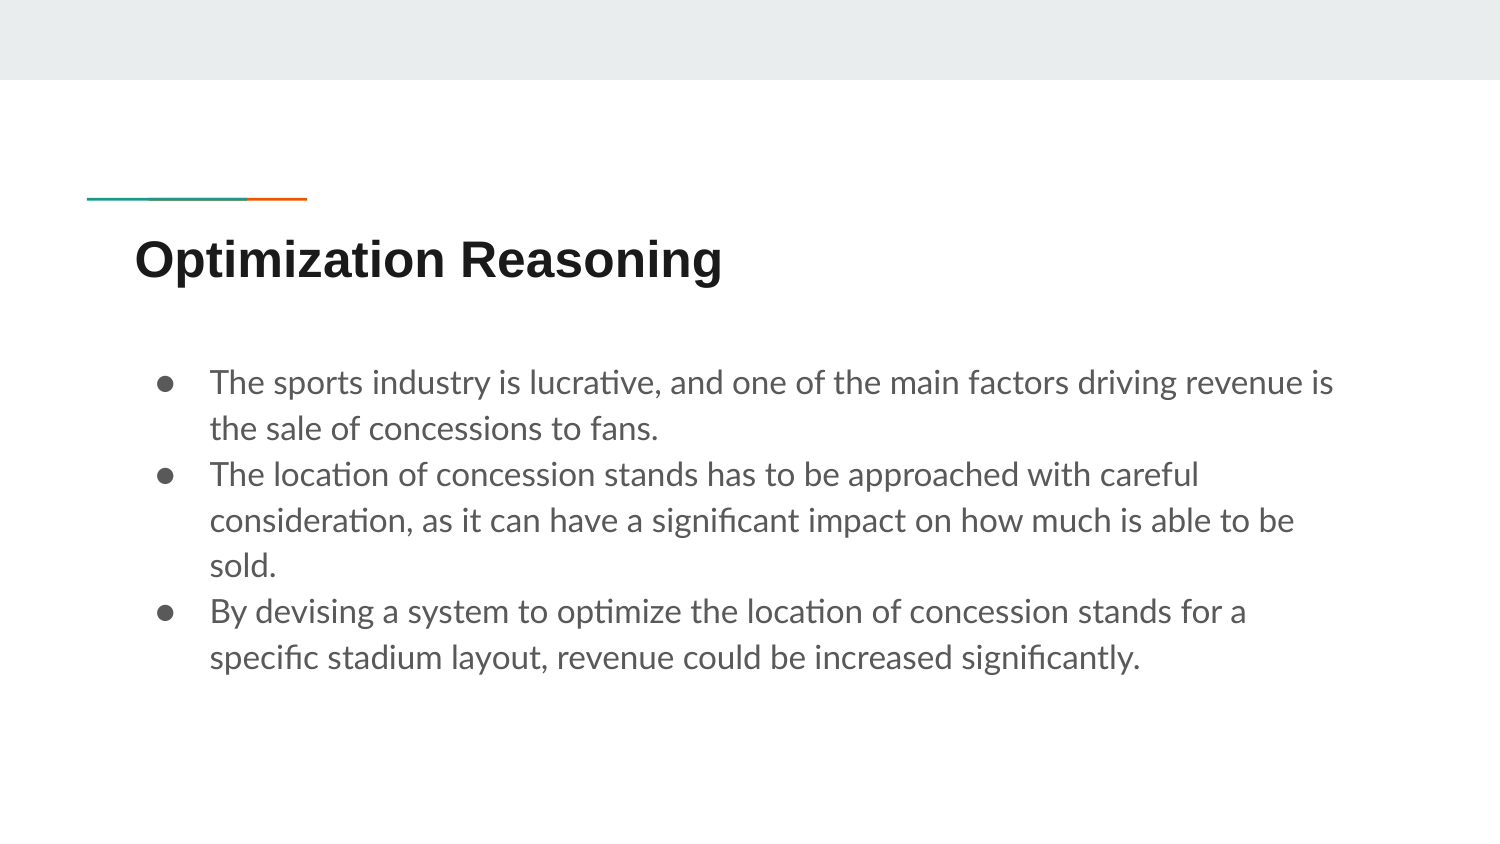

# Optimization Reasoning
The sports industry is lucrative, and one of the main factors driving revenue is the sale of concessions to fans.
The location of concession stands has to be approached with careful consideration, as it can have a significant impact on how much is able to be sold.
By devising a system to optimize the location of concession stands for a specific stadium layout, revenue could be increased significantly.